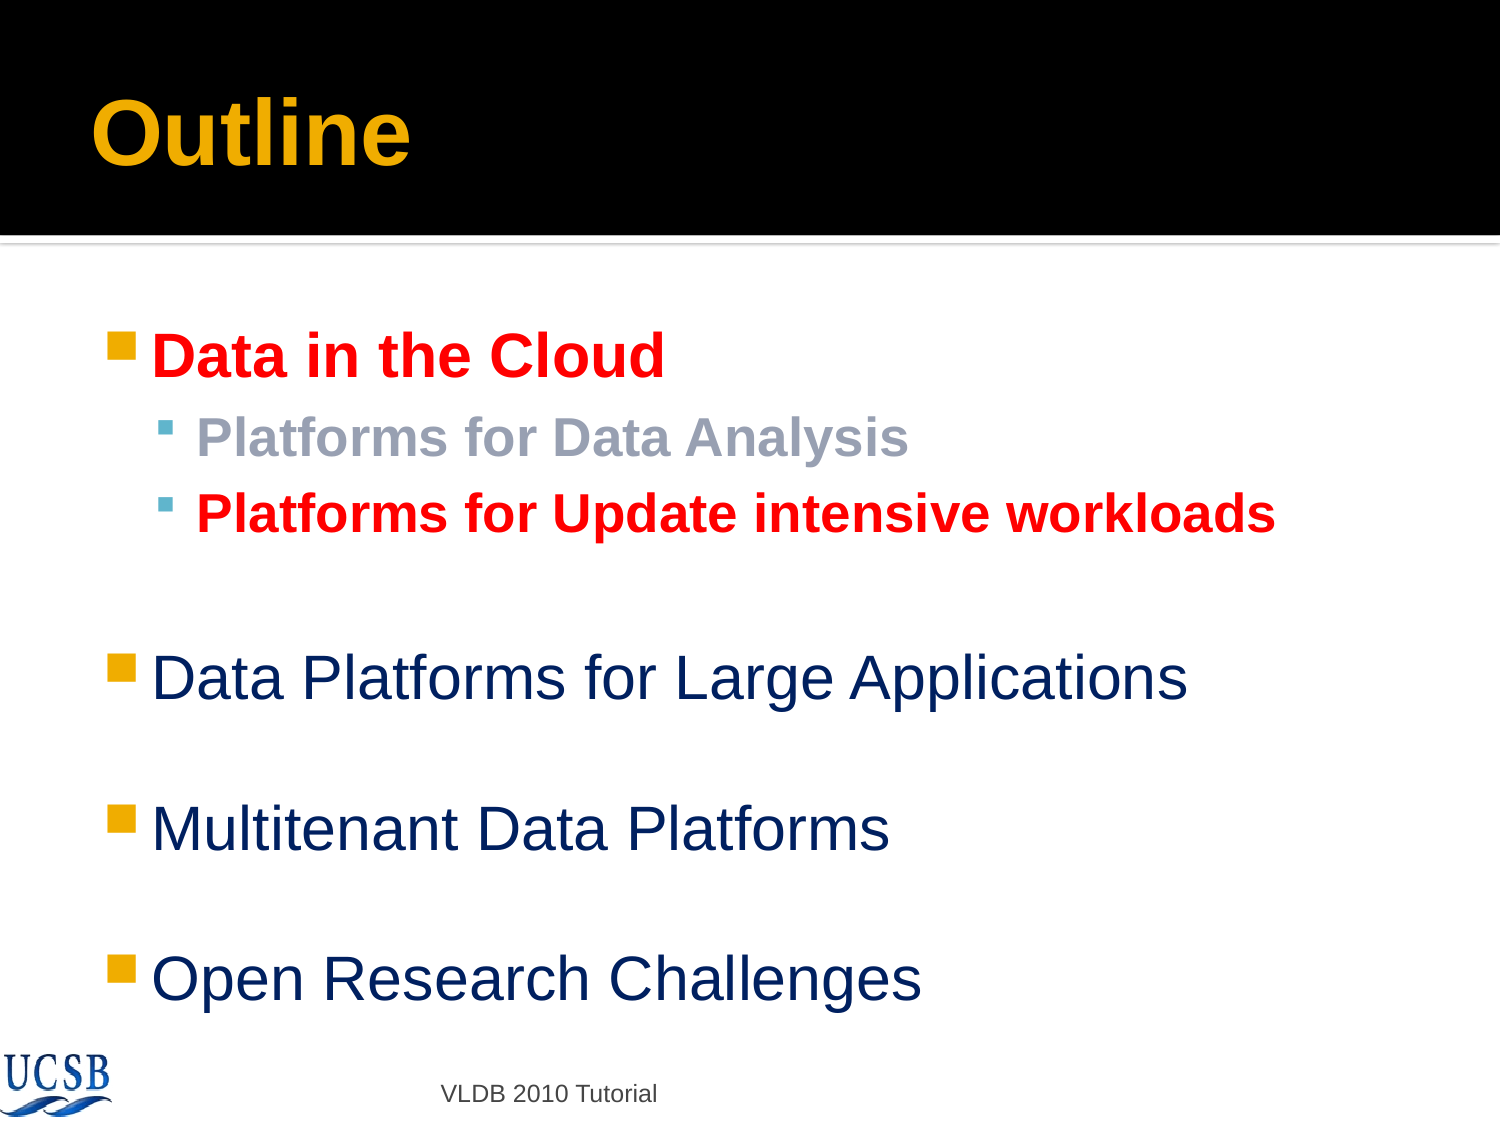

# Outline

Data in the Cloud
Platforms for Data Analysis
Platforms for Update intensive workloads

Data Platforms for Large Applications

Multitenant Data Platforms

Open Research Challenges
VLDB 2010 Tutorial